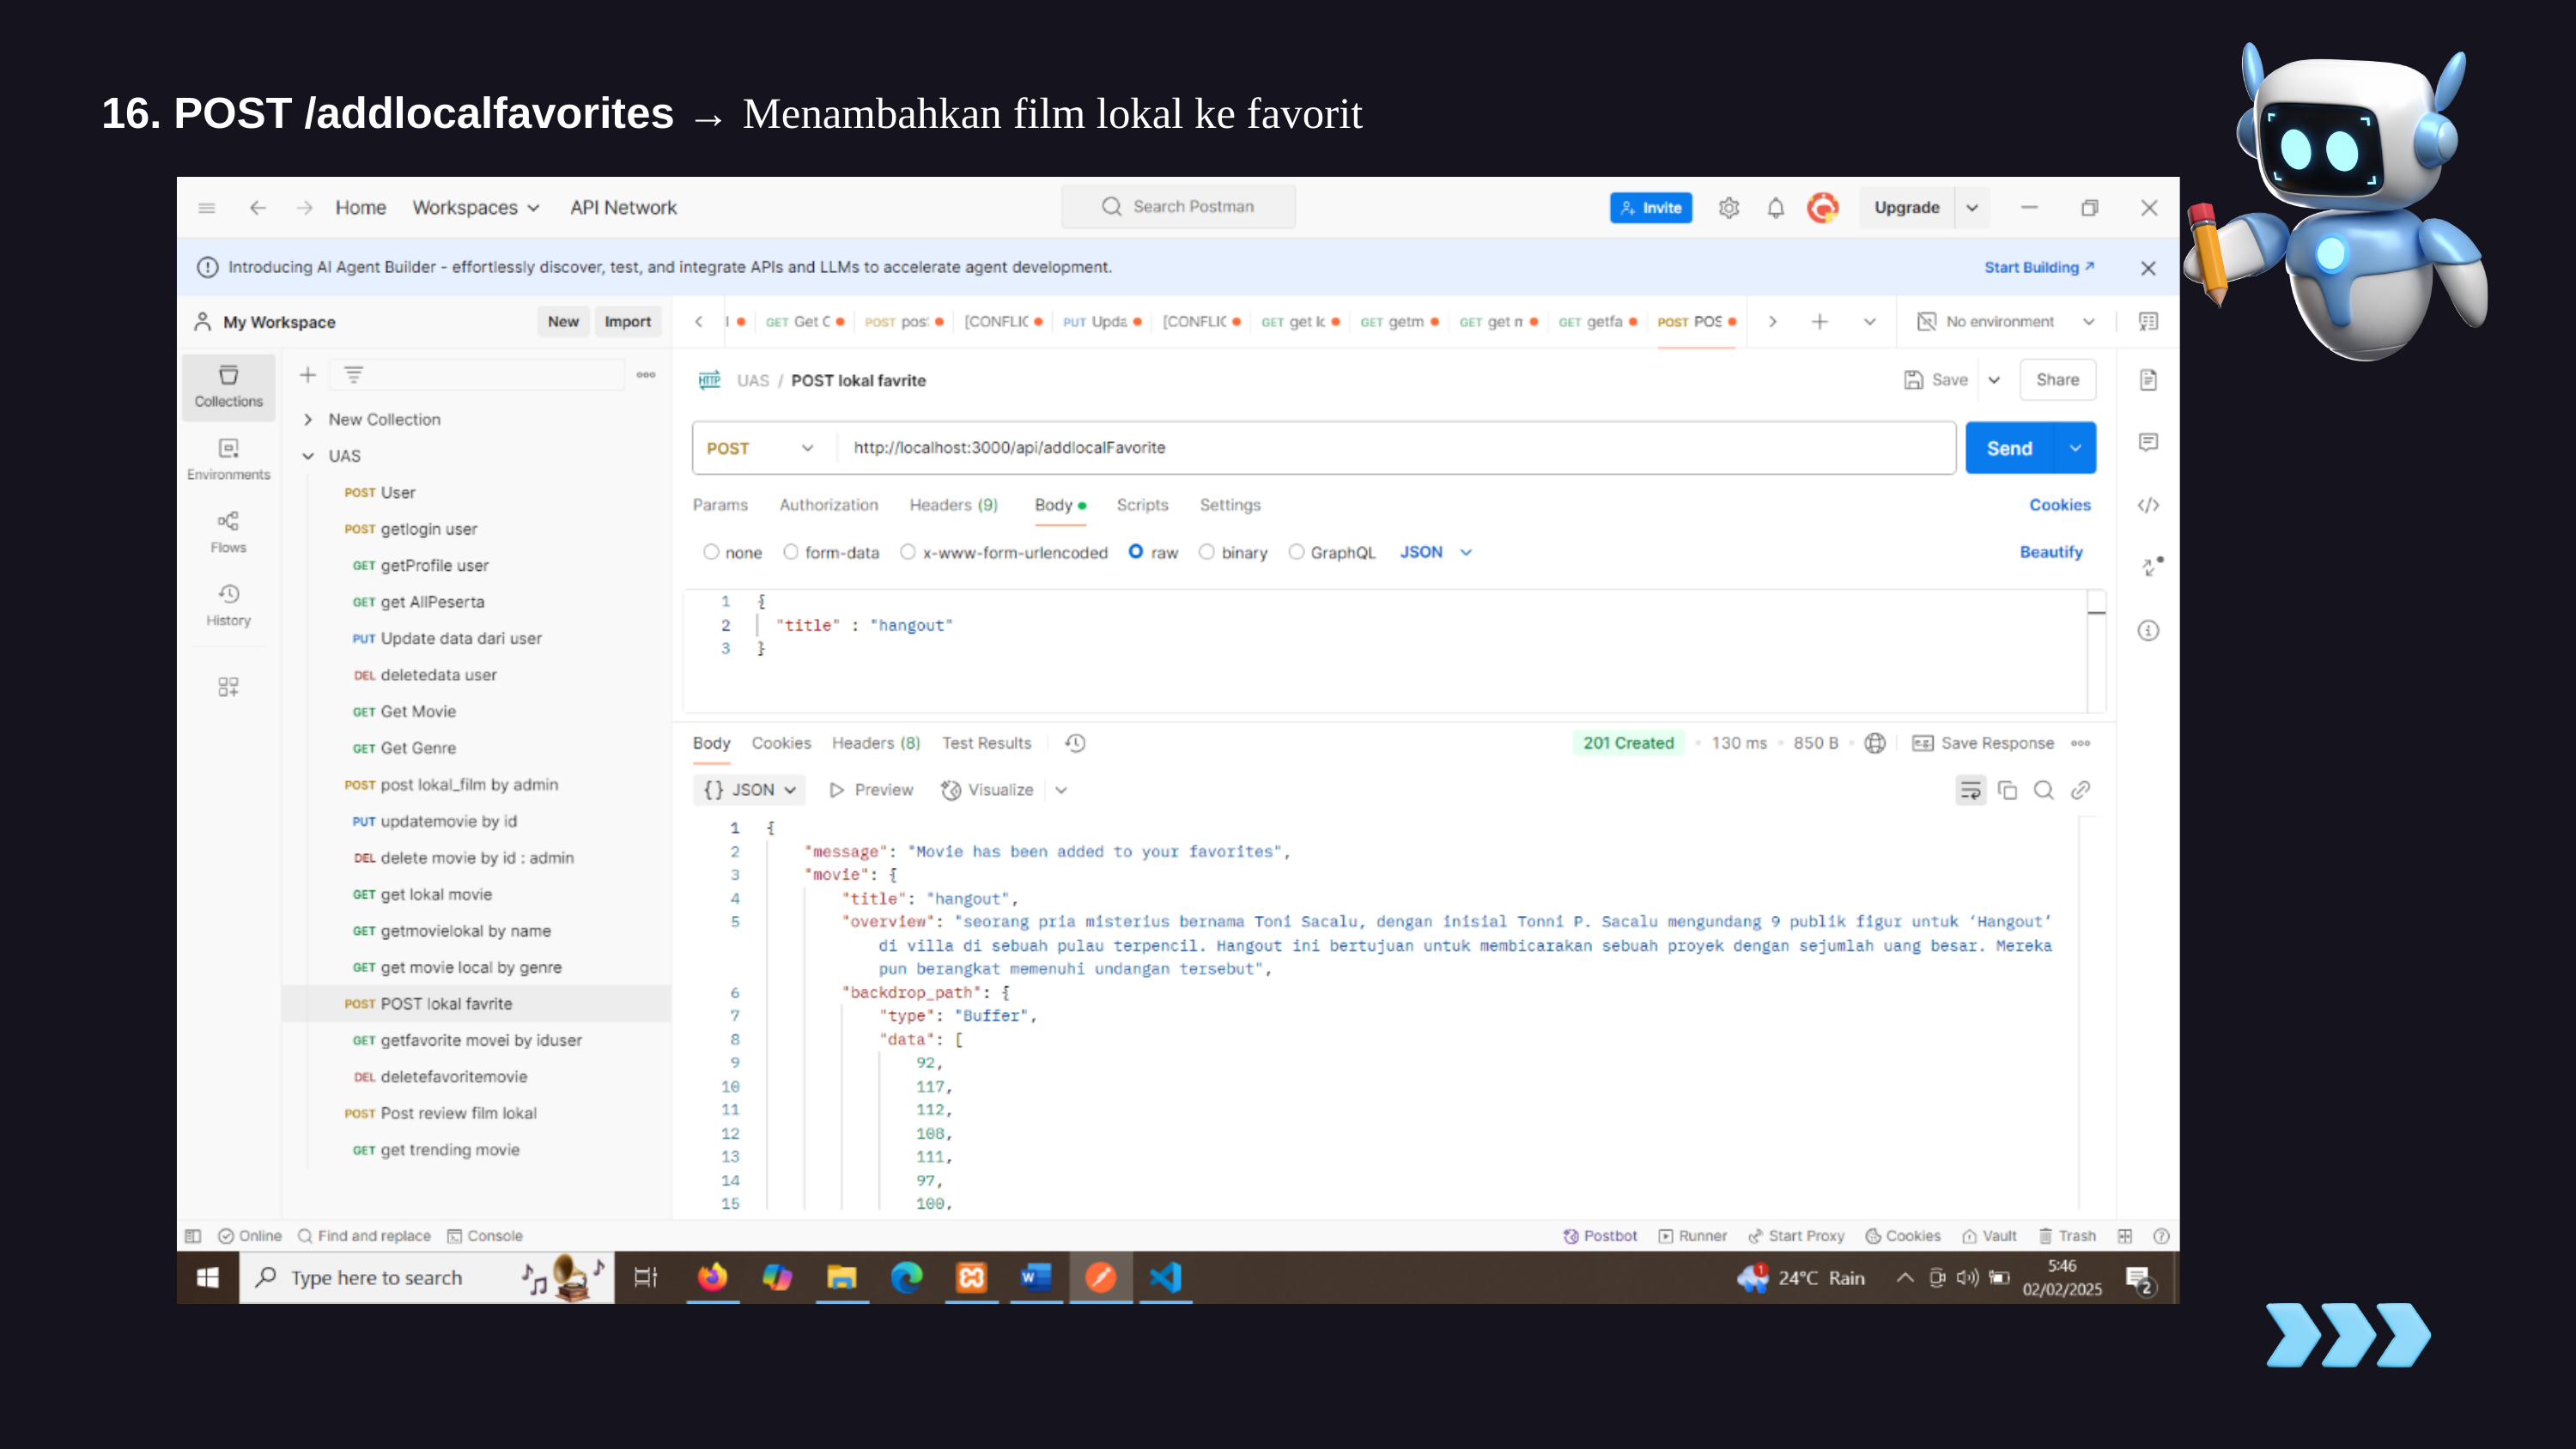

16. POST /addlocalfavorites → Menambahkan film lokal ke favorit